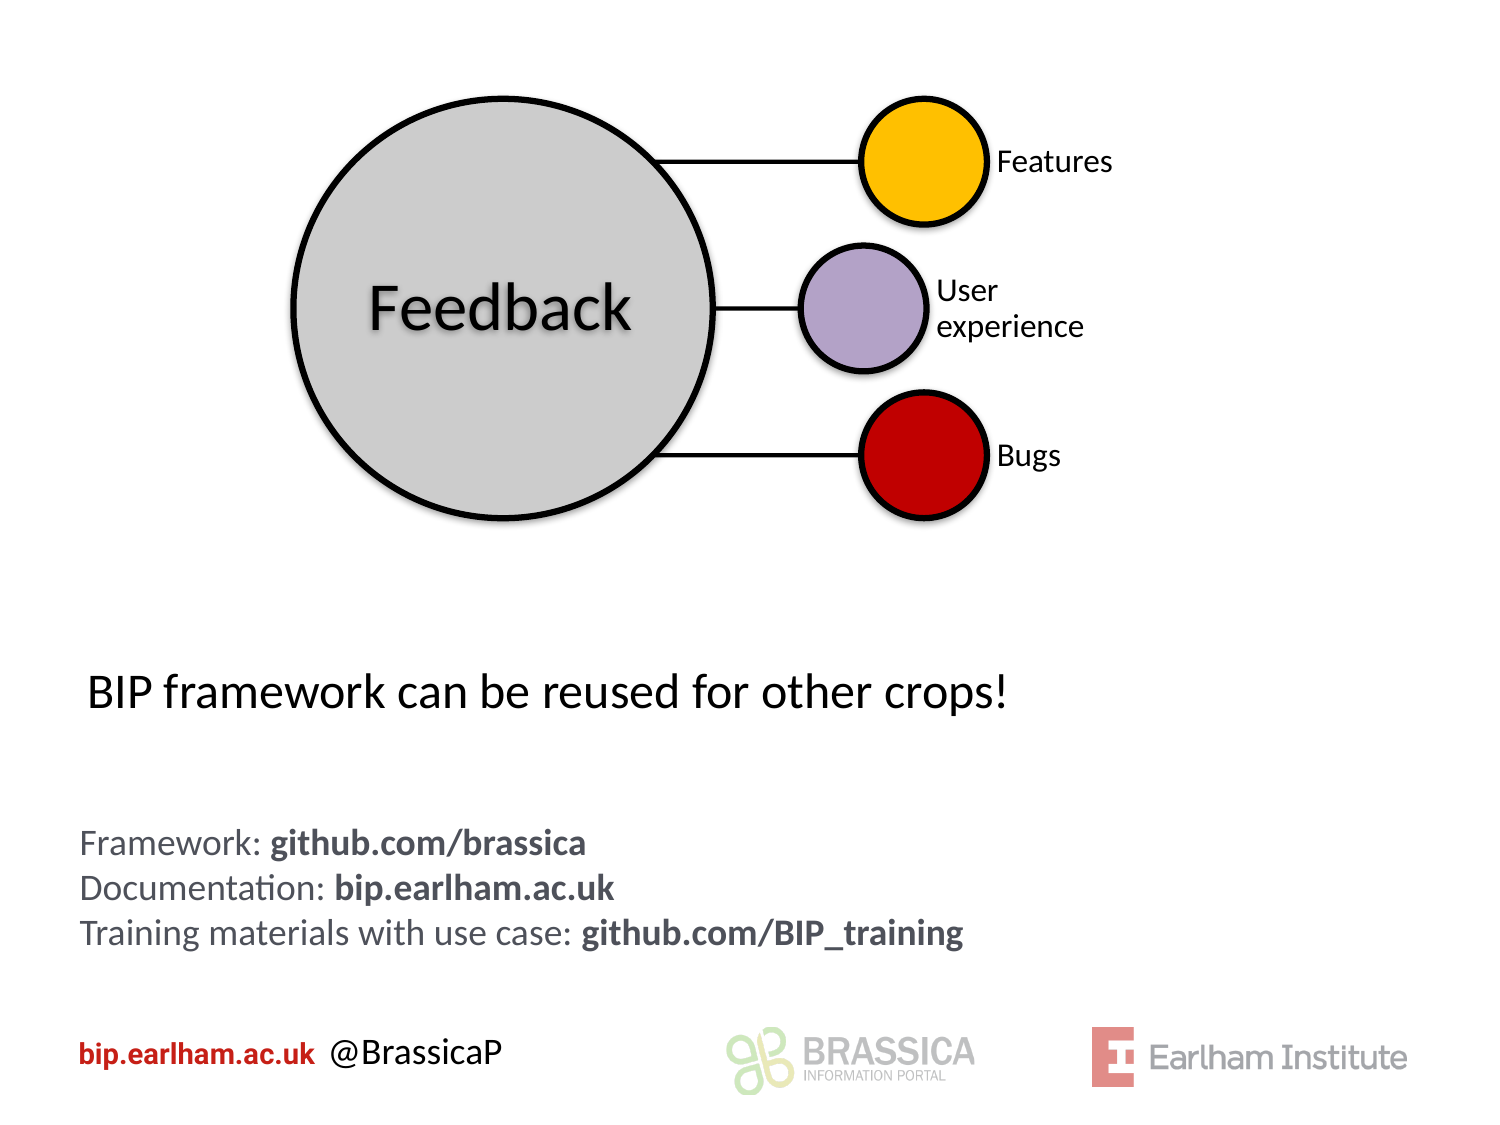

Features

Feedback

User experience

Bugs

BIP framework can be reused for other crops!
Framework: github.com/brassica
Documentation: bip.earlham.ac.uk
Training materials with use case: github.com/BIP_training